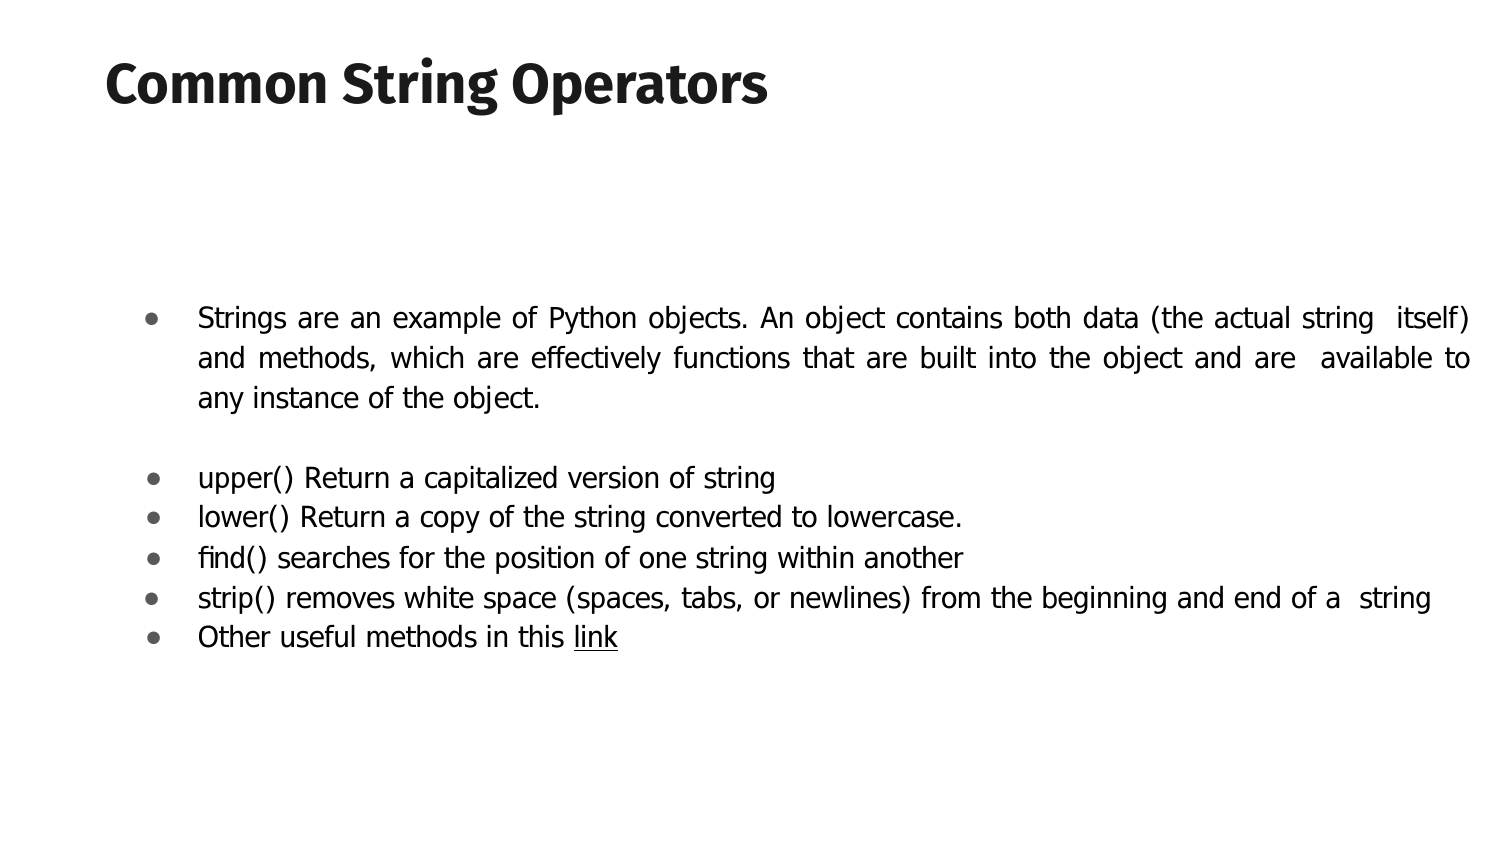

# Common String Operators
Strings are an example of Python objects. An object contains both data (the actual string  itself) and methods, which are effectively functions that are built into the object and are  available to any instance of the object.

upper() Return a capitalized version of string
lower() Return a copy of the string converted to lowercase.
ﬁnd() searches for the position of one string within another
strip() removes white space (spaces, tabs, or newlines) from the beginning and end of a  string
Other useful methods in this link
47